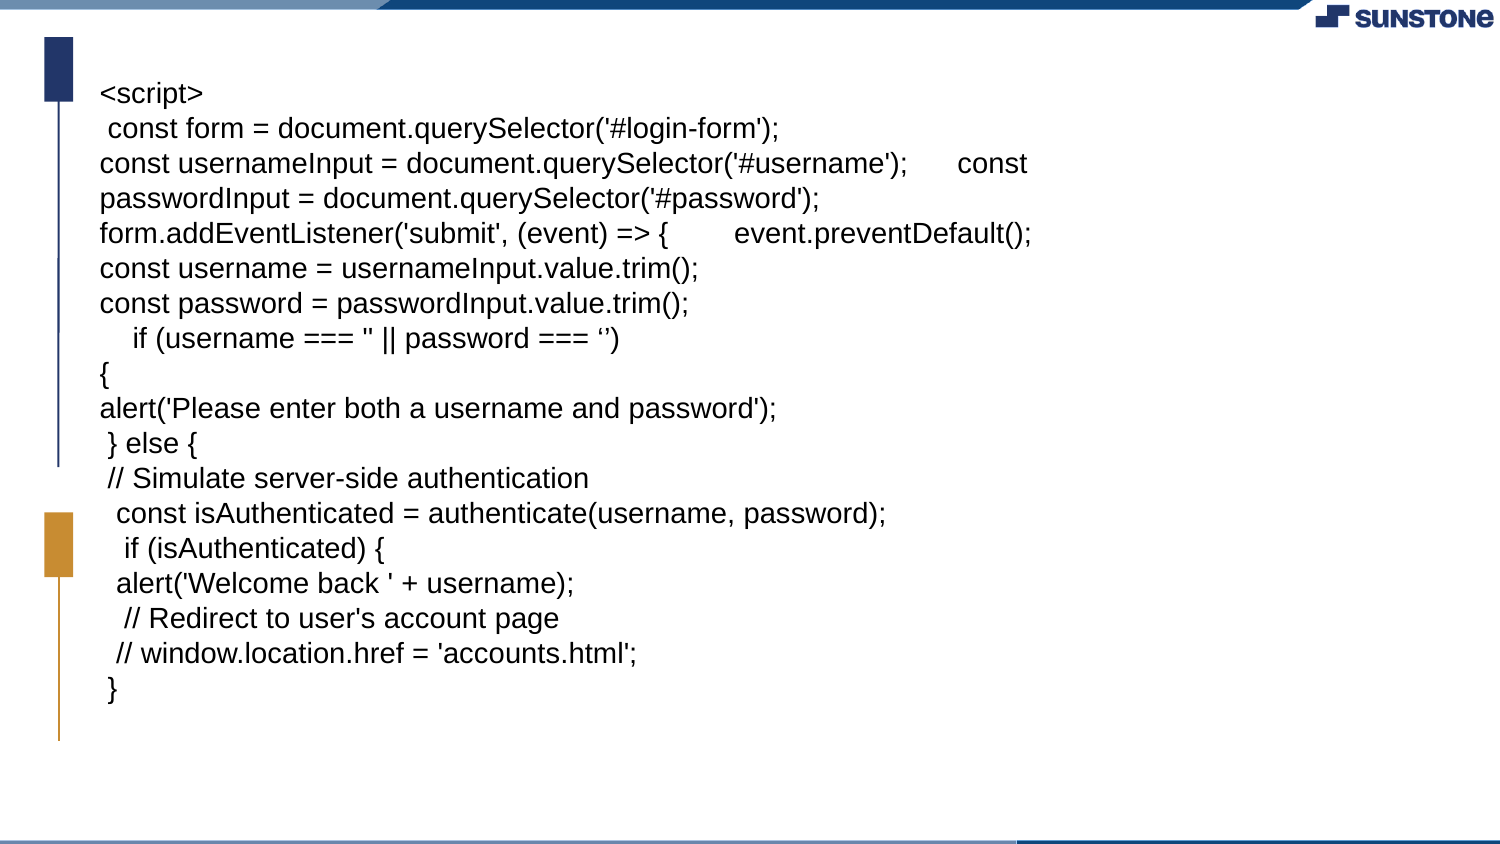

<script>
 const form = document.querySelector('#login-form');
const usernameInput = document.querySelector('#username');      const passwordInput = document.querySelector('#password');      form.addEventListener('submit', (event) => {        event.preventDefault();        const username = usernameInput.value.trim();
const password = passwordInput.value.trim();
    if (username === '' || password === ‘’)
{
alert('Please enter both a username and password');
 } else {
 // Simulate server-side authentication
  const isAuthenticated = authenticate(username, password);
   if (isAuthenticated) {
  alert('Welcome back ' + username);
   // Redirect to user's account page
  // window.location.href = 'accounts.html';
 }